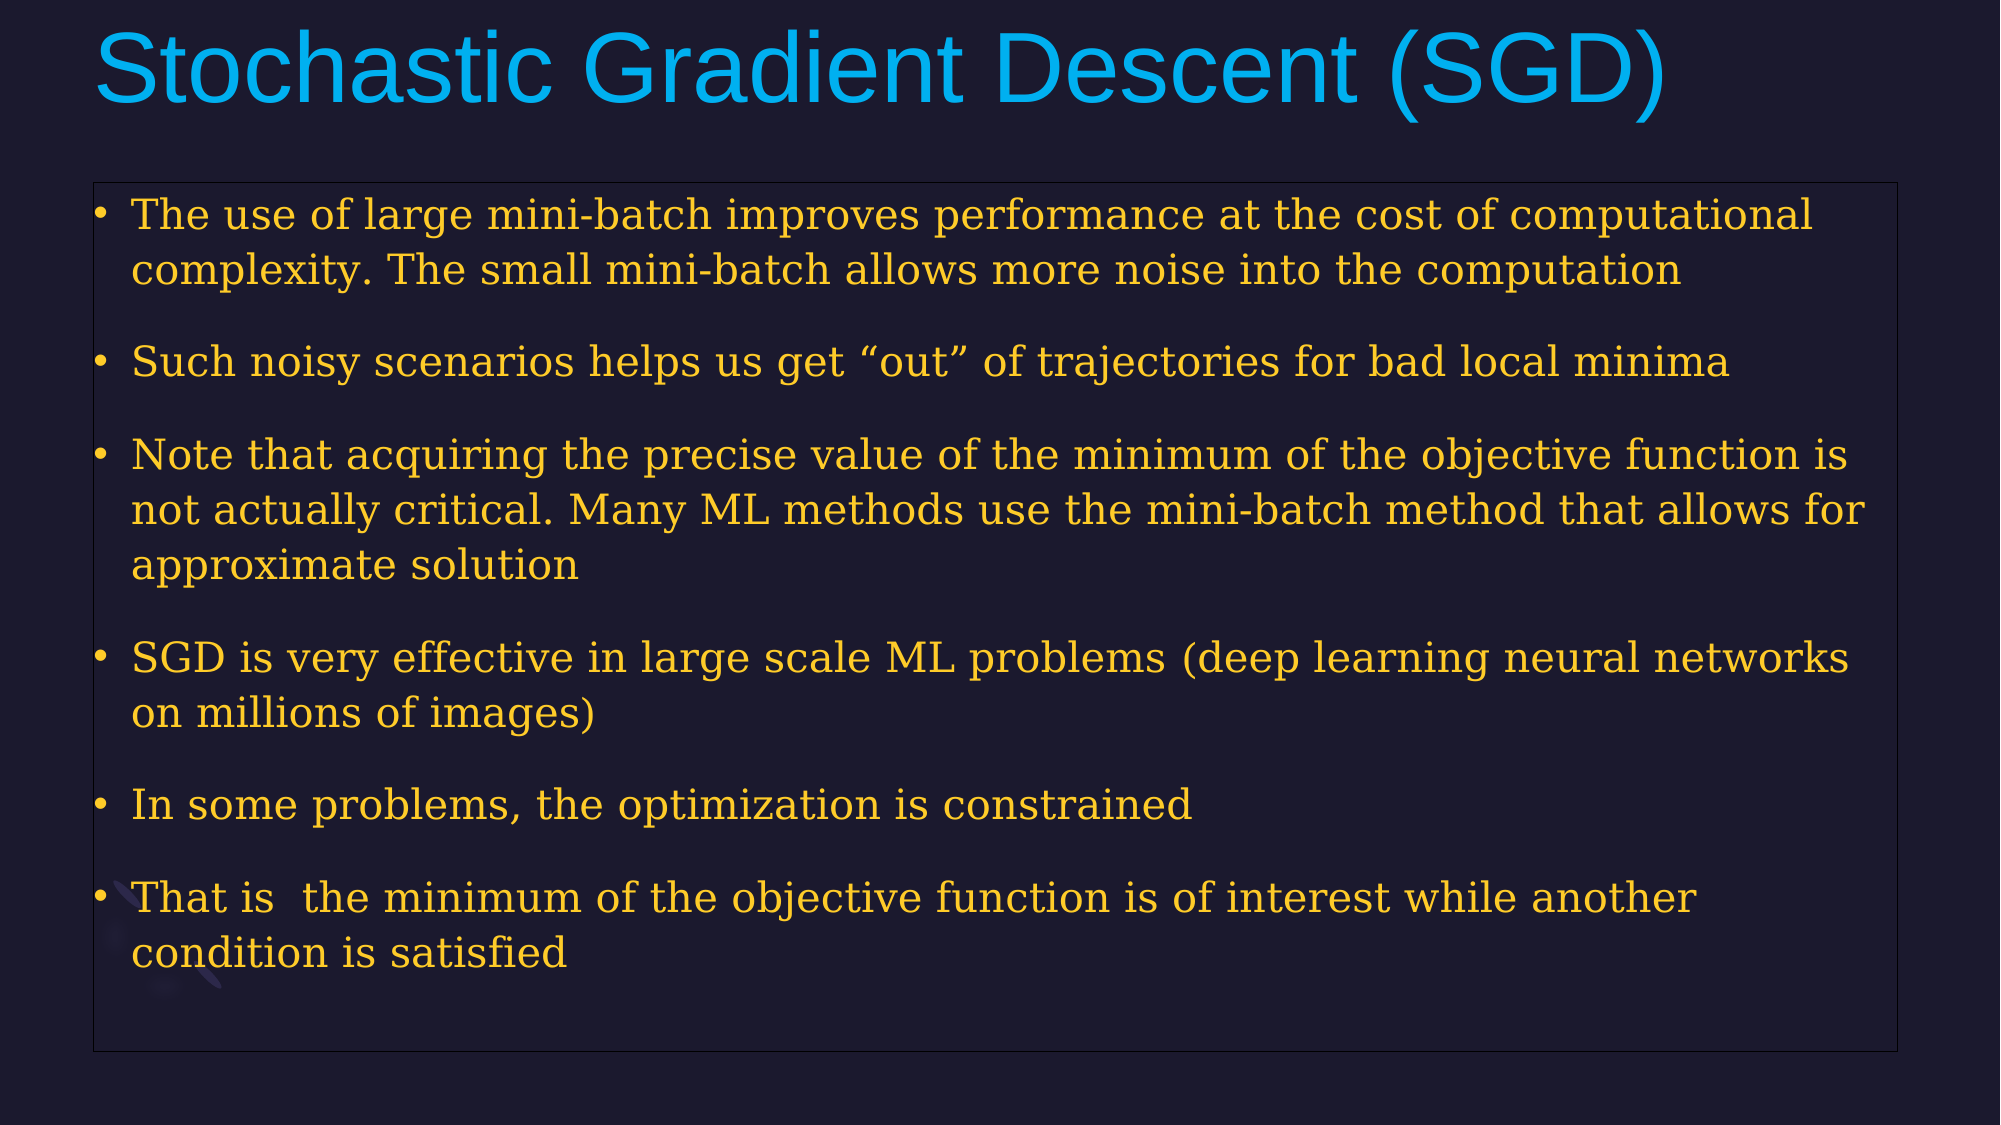

# Stochastic Gradient Descent (SGD)
The use of large mini-batch improves performance at the cost of computational complexity. The small mini-batch allows more noise into the computation
Such noisy scenarios helps us get “out” of trajectories for bad local minima
Note that acquiring the precise value of the minimum of the objective function is not actually critical. Many ML methods use the mini-batch method that allows for approximate solution
SGD is very effective in large scale ML problems (deep learning neural networks on millions of images)
In some problems, the optimization is constrained
That is  the minimum of the objective function is of interest while another condition is satisfied